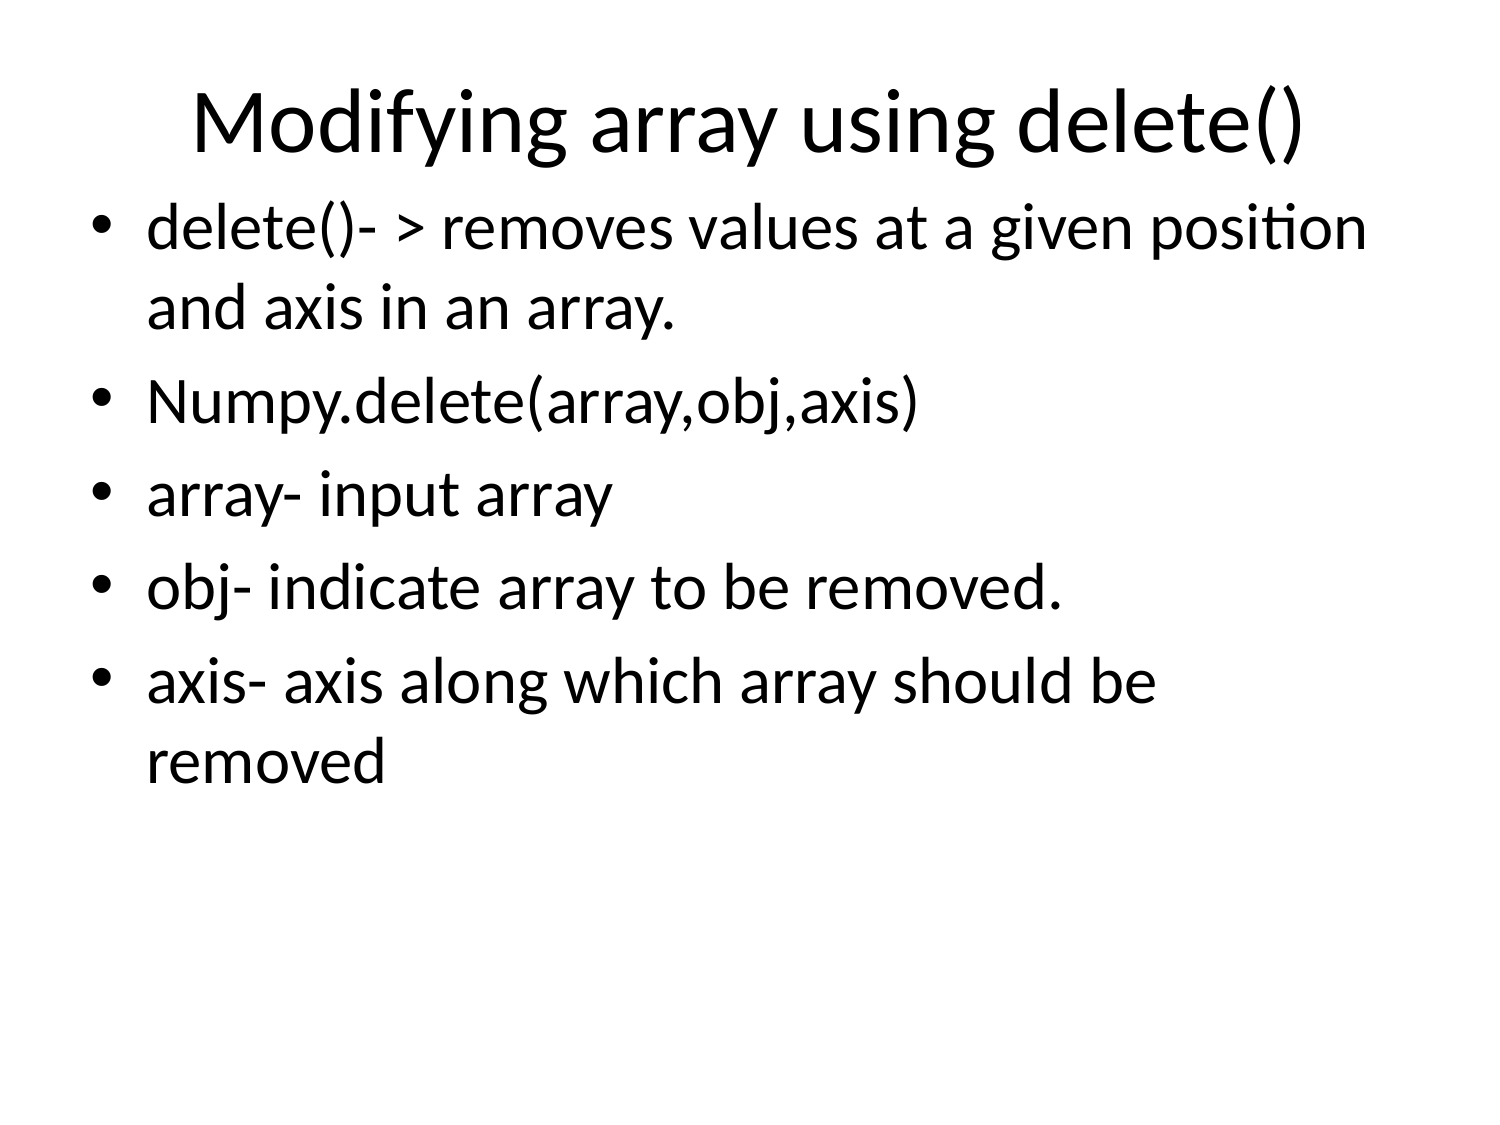

# Modifying array using delete()
delete()- > removes values at a given position and axis in an array.
Numpy.delete(array,obj,axis)
array- input array
obj- indicate array to be removed.
axis- axis along which array should be removed